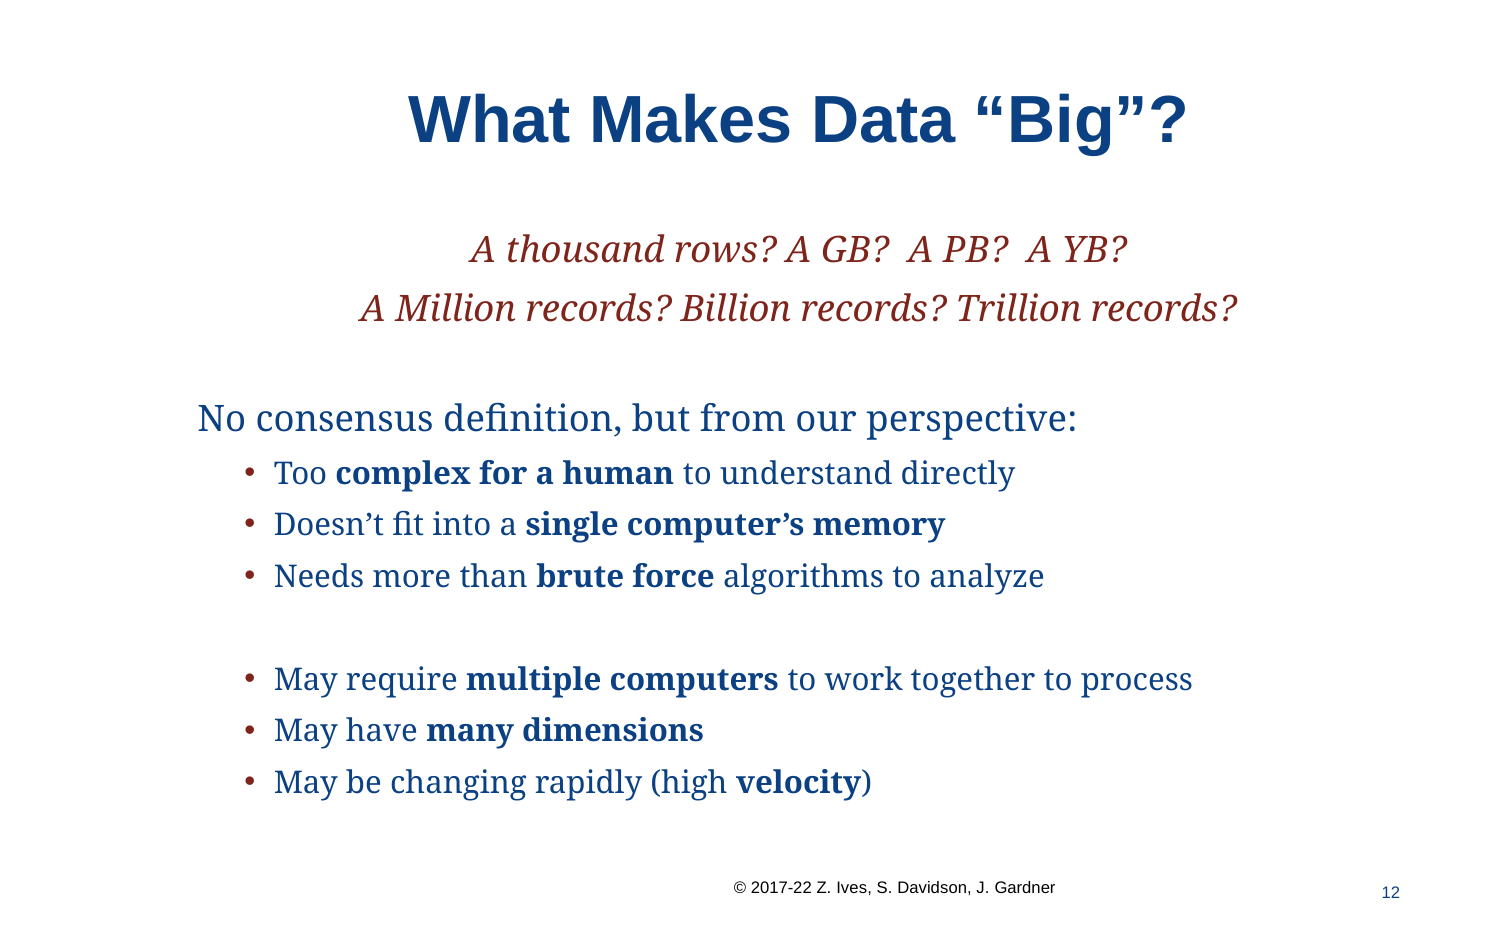

# What Makes Data “Big”?
A thousand rows? A GB?  A PB?  A YB?
A Million records? Billion records? Trillion records?

No consensus definition, but from our perspective:
Too complex for a human to understand directly
Doesn’t fit into a single computer’s memory
Needs more than brute force algorithms to analyze

May require multiple computers to work together to process
May have many dimensions
May be changing rapidly (high velocity)
12